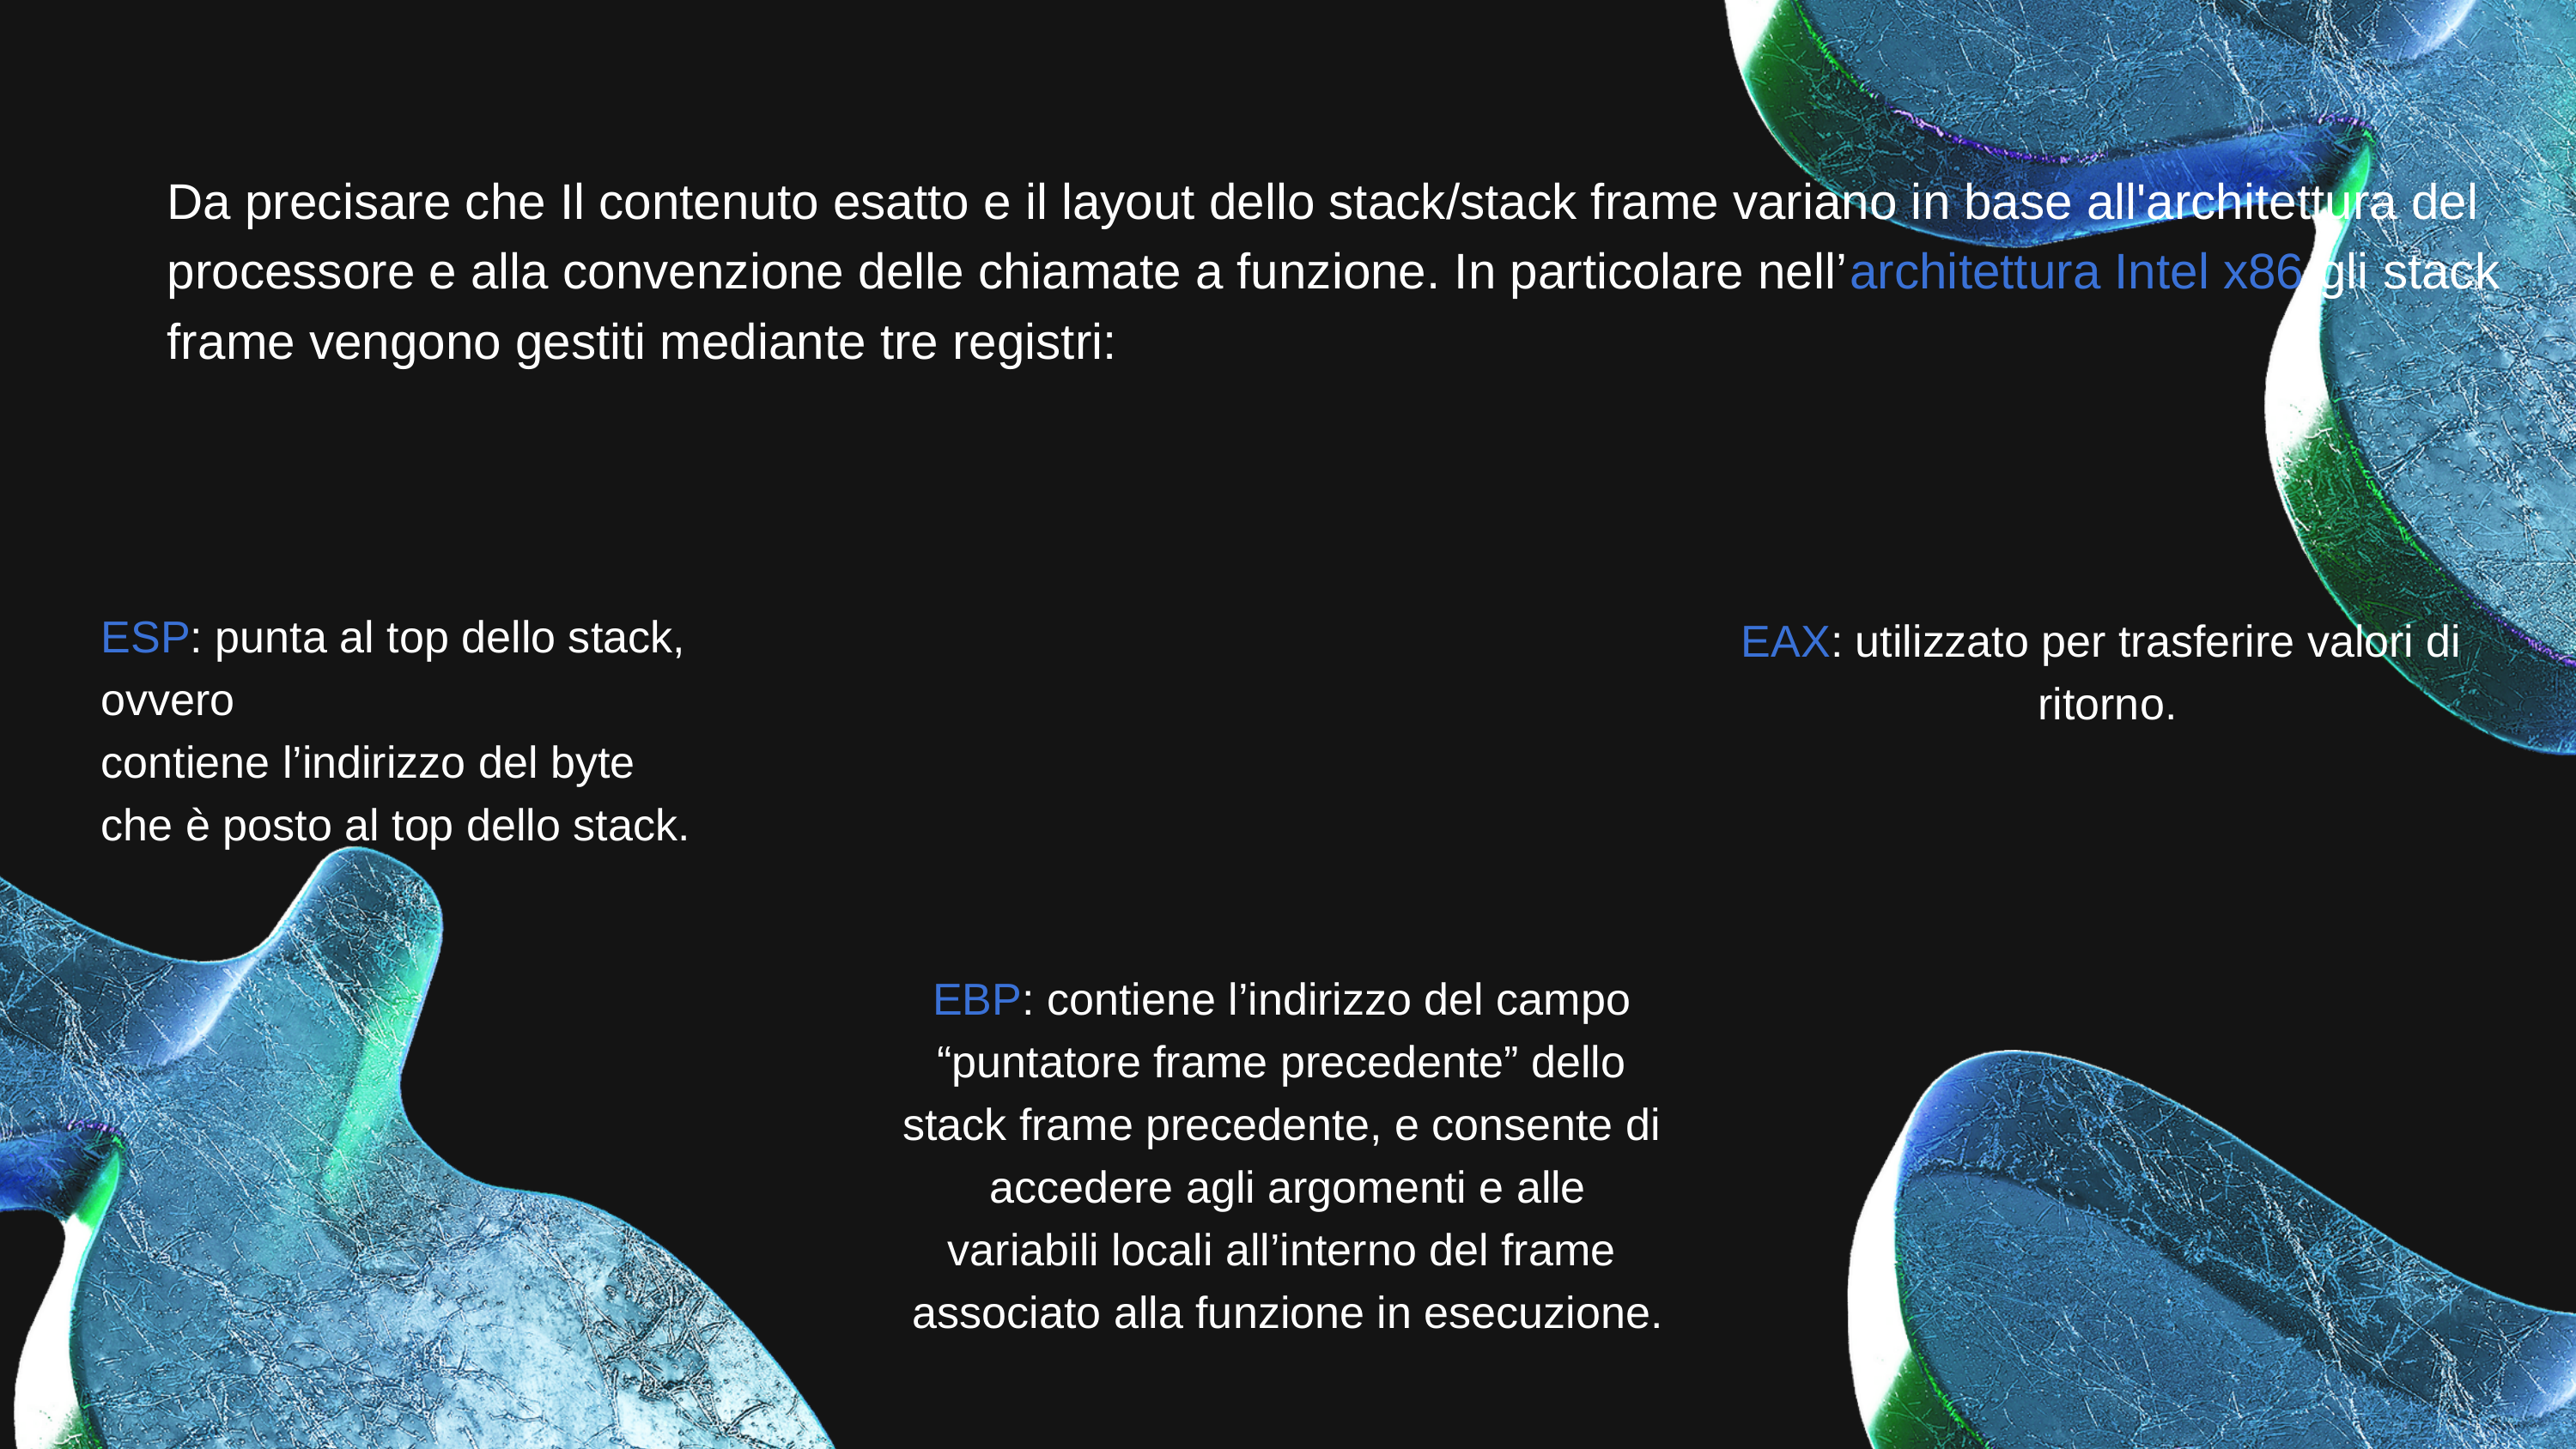

Da precisare che Il contenuto esatto e il layout dello stack/stack frame variano in base all'architettura del processore e alla convenzione delle chiamate a funzione. In particolare nell’architettura Intel x86 gli stack frame vengono gestiti mediante tre registri:
ESP: punta al top dello stack, ovvero
contiene l’indirizzo del byte che è posto al top dello stack.
EAX: utilizzato per trasferire valori di
ritorno.

EBP: contiene l’indirizzo del campo
“puntatore frame precedente” dello
stack frame precedente, e consente di
accedere agli argomenti e alle
variabili locali all’interno del frame
associato alla funzione in esecuzione.